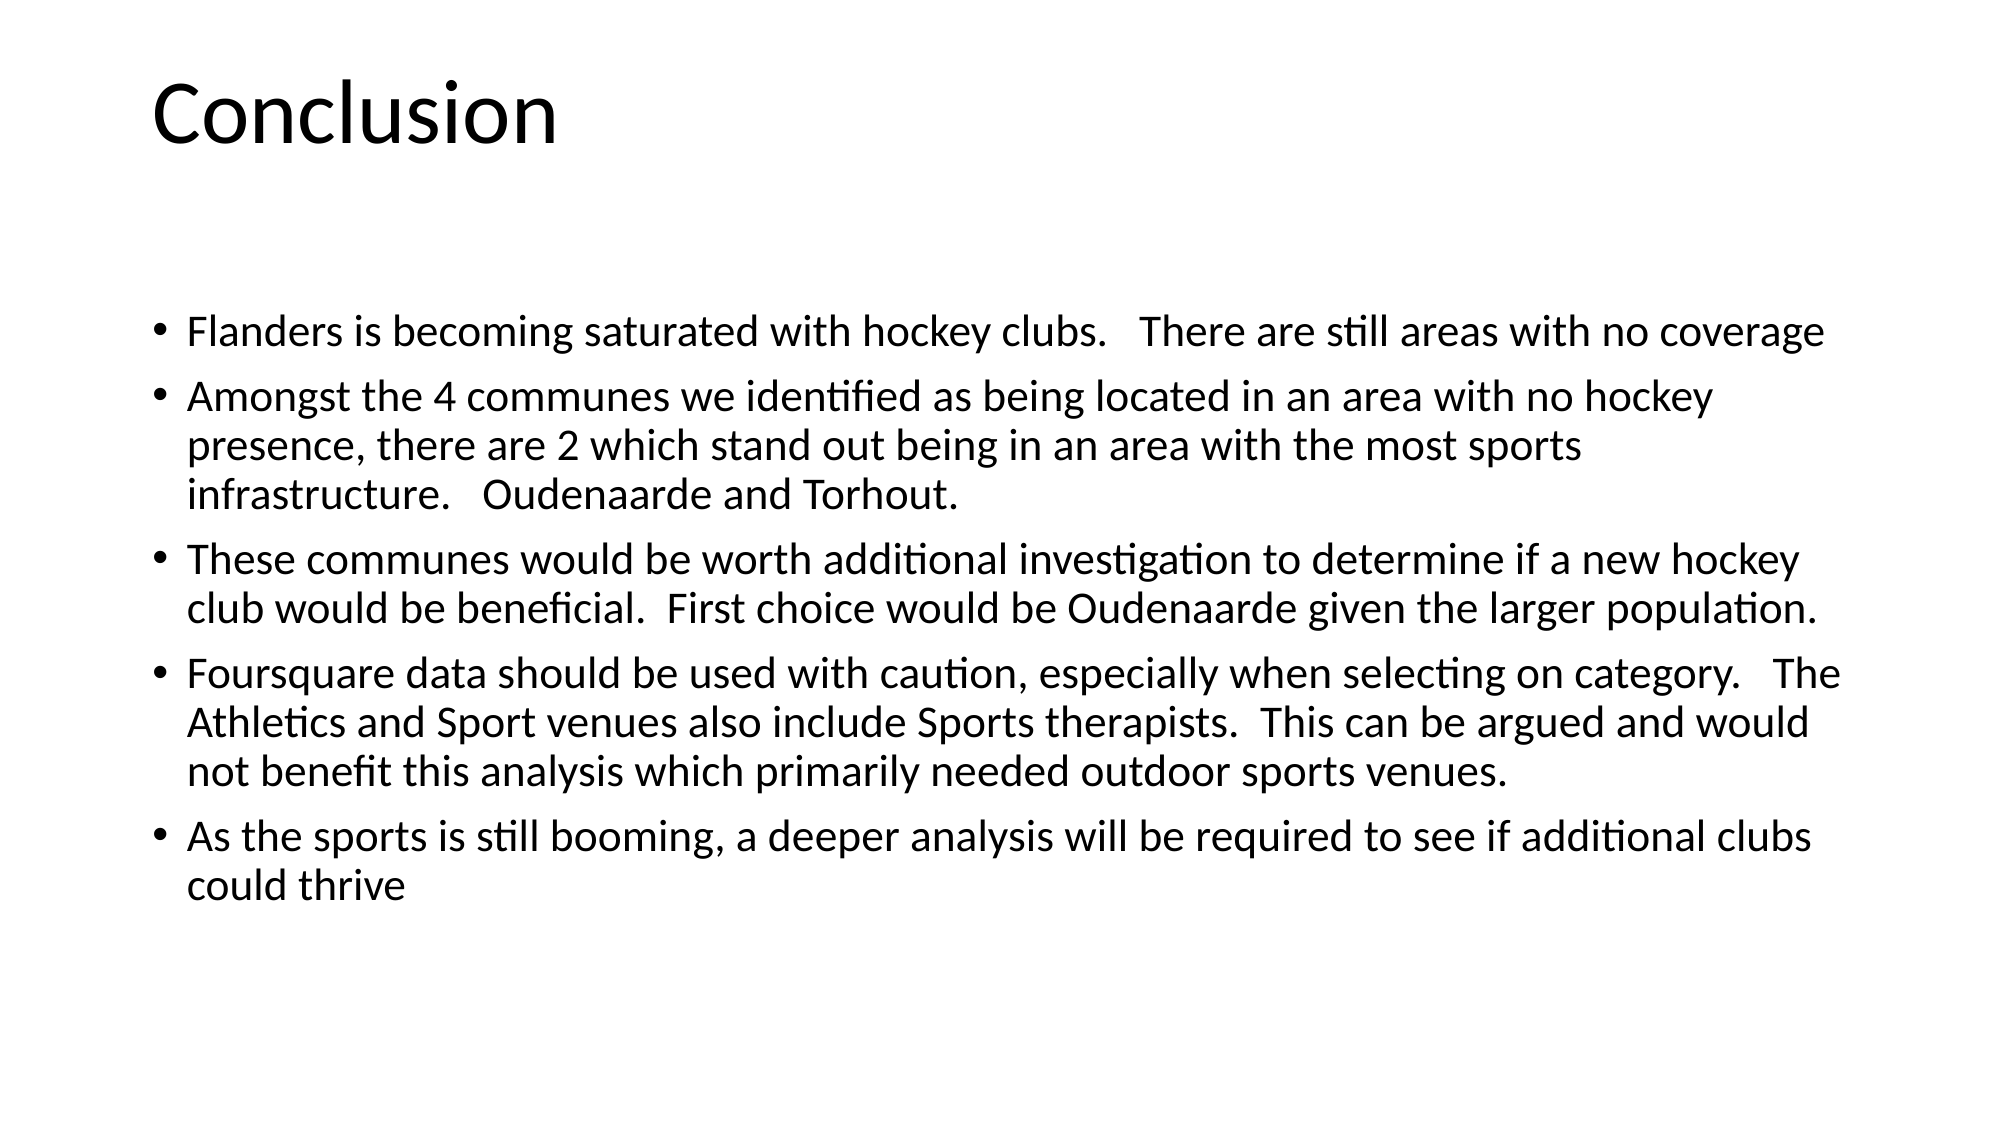

# Conclusion
Flanders is becoming saturated with hockey clubs.   There are still areas with no coverage
Amongst the 4 communes we identified as being located in an area with no hockey presence, there are 2 which stand out being in an area with the most sports infrastructure.   Oudenaarde and Torhout.
These communes would be worth additional investigation to determine if a new hockey club would be beneficial.  First choice would be Oudenaarde given the larger population.
Foursquare data should be used with caution, especially when selecting on category.   The Athletics and Sport venues also include Sports therapists.  This can be argued and would not benefit this analysis which primarily needed outdoor sports venues.
As the sports is still booming, a deeper analysis will be required to see if additional clubs could thrive